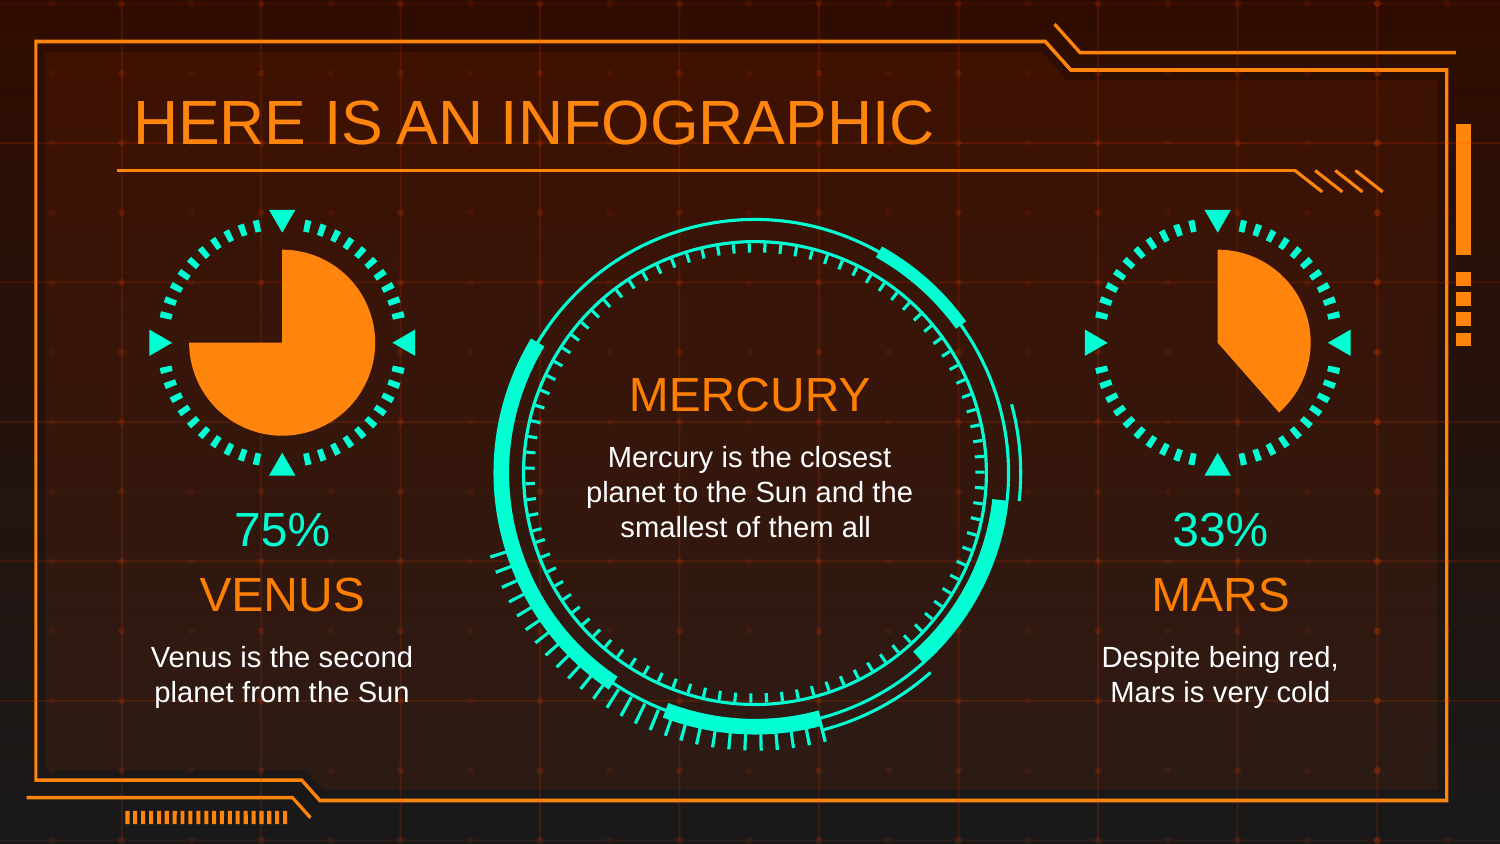

# HERE IS AN INFOGRAPHIC

MERCURY
Mercury is the closest planet to the Sun and the smallest of them all
75%
33%
VENUS
MARS
Venus is the second planet from the Sun
Despite being red, Mars is very cold